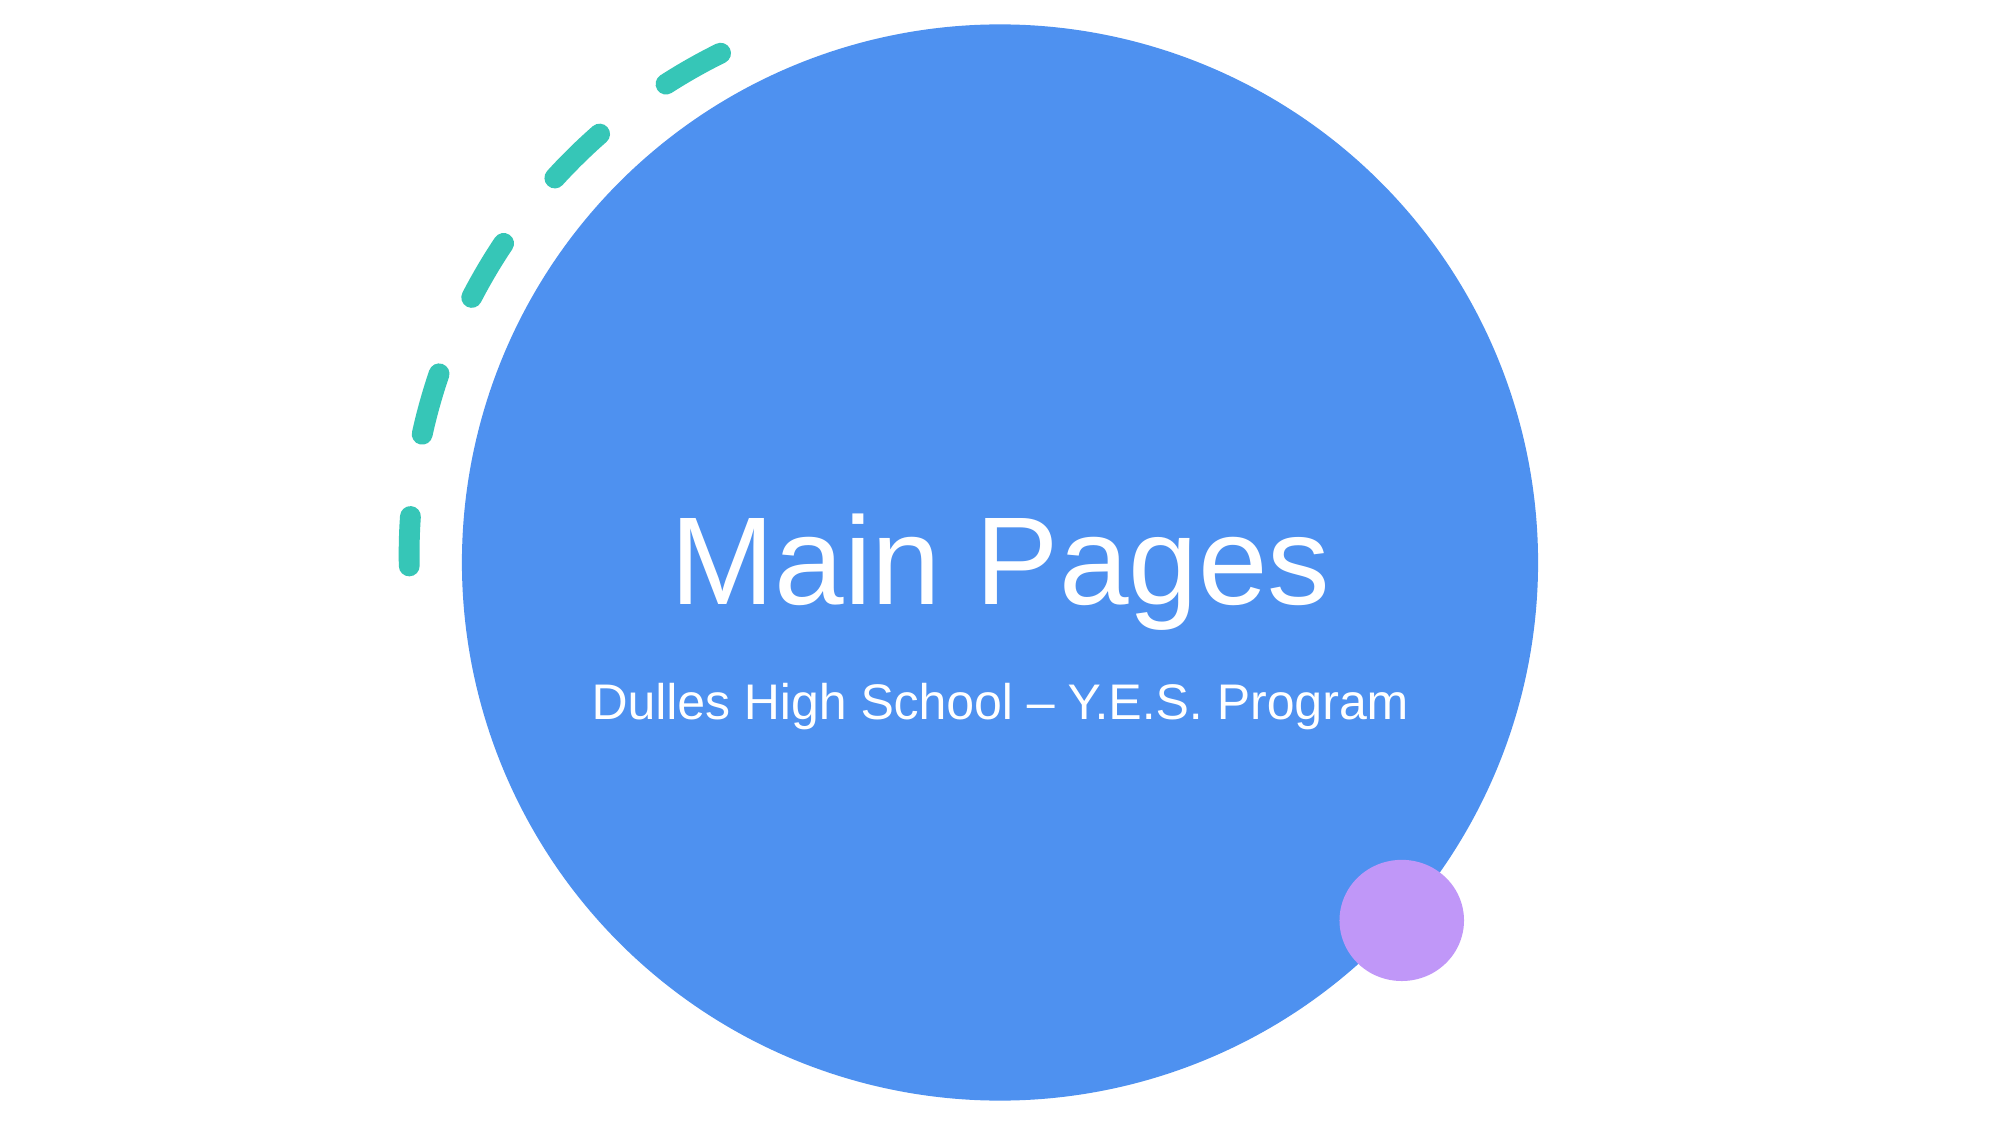

# Main Pages
Dulles High School – Y.E.S. Program